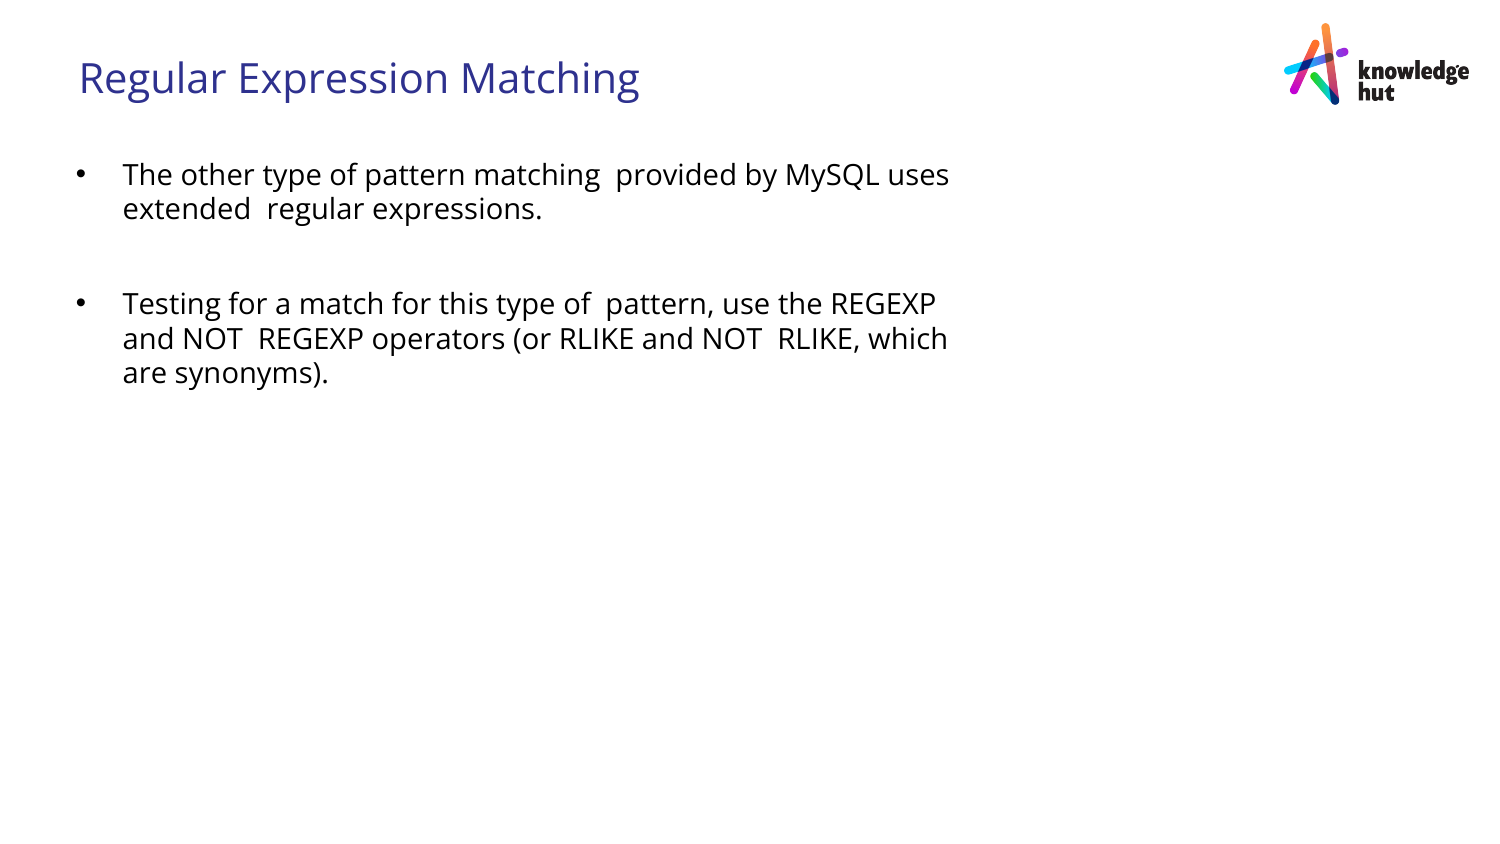

Regular Expression Matching
The other type of pattern matching  provided by MySQL uses extended  regular expressions.

Testing for a match for this type of  pattern, use the REGEXP and NOT  REGEXP operators (or RLIKE and NOT  RLIKE, which are synonyms).